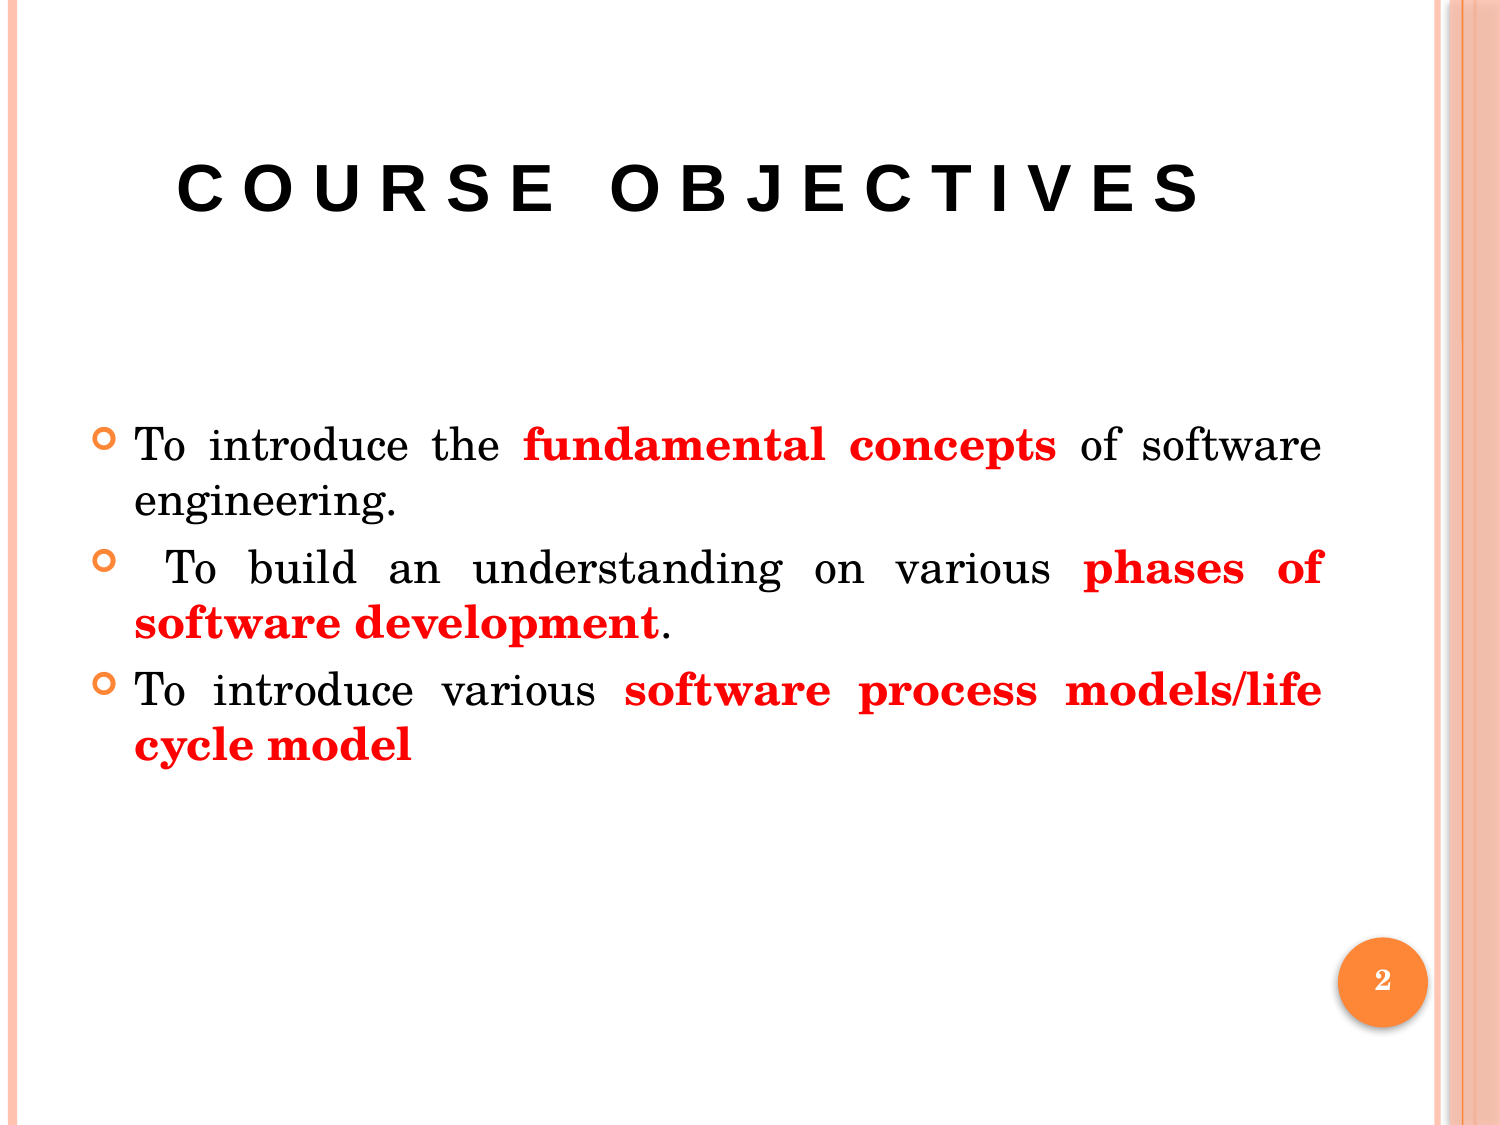

# C O U R S E   O B J E C T I V E S

To introduce the fundamental concepts of software engineering.
 To build an understanding on various phases of software development.
To introduce various software process models/life cycle model

2